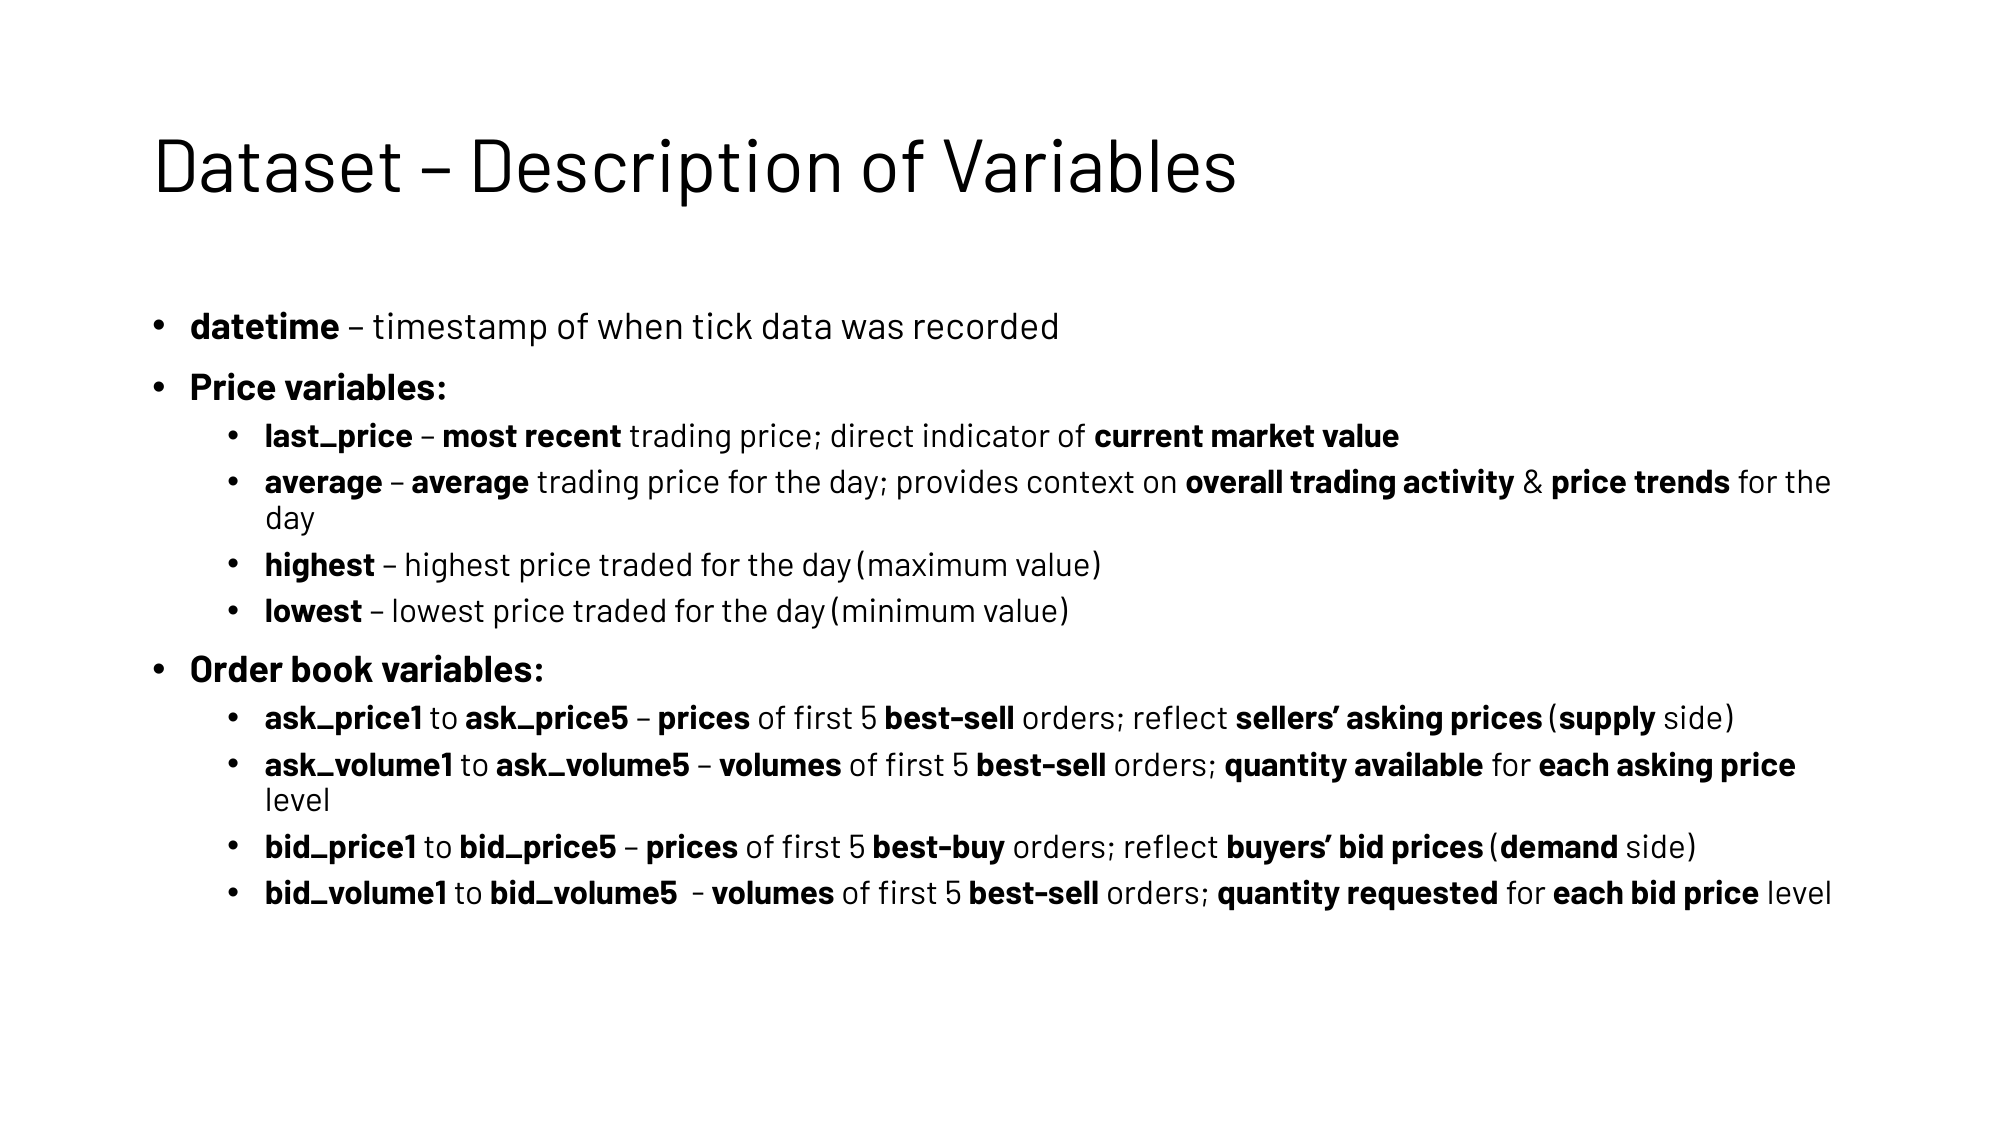

# Dataset – Description of Variables
datetime – timestamp of when tick data was recorded
Price variables:
last_price – most recent trading price; direct indicator of current market value
average – average trading price for the day; provides context on overall trading activity & price trends for the day
highest – highest price traded for the day (maximum value)
lowest – lowest price traded for the day (minimum value)
Order book variables:
ask_price1 to ask_price5 – prices of first 5 best-sell orders; reflect sellers’ asking prices (supply side)
ask_volume1 to ask_volume5 – volumes of first 5 best-sell orders; quantity available for each asking price level
bid_price1 to bid_price5 – prices of first 5 best-buy orders; reflect buyers’ bid prices (demand side)
bid_volume1 to bid_volume5  - volumes of first 5 best-sell orders; quantity requested for each bid price level